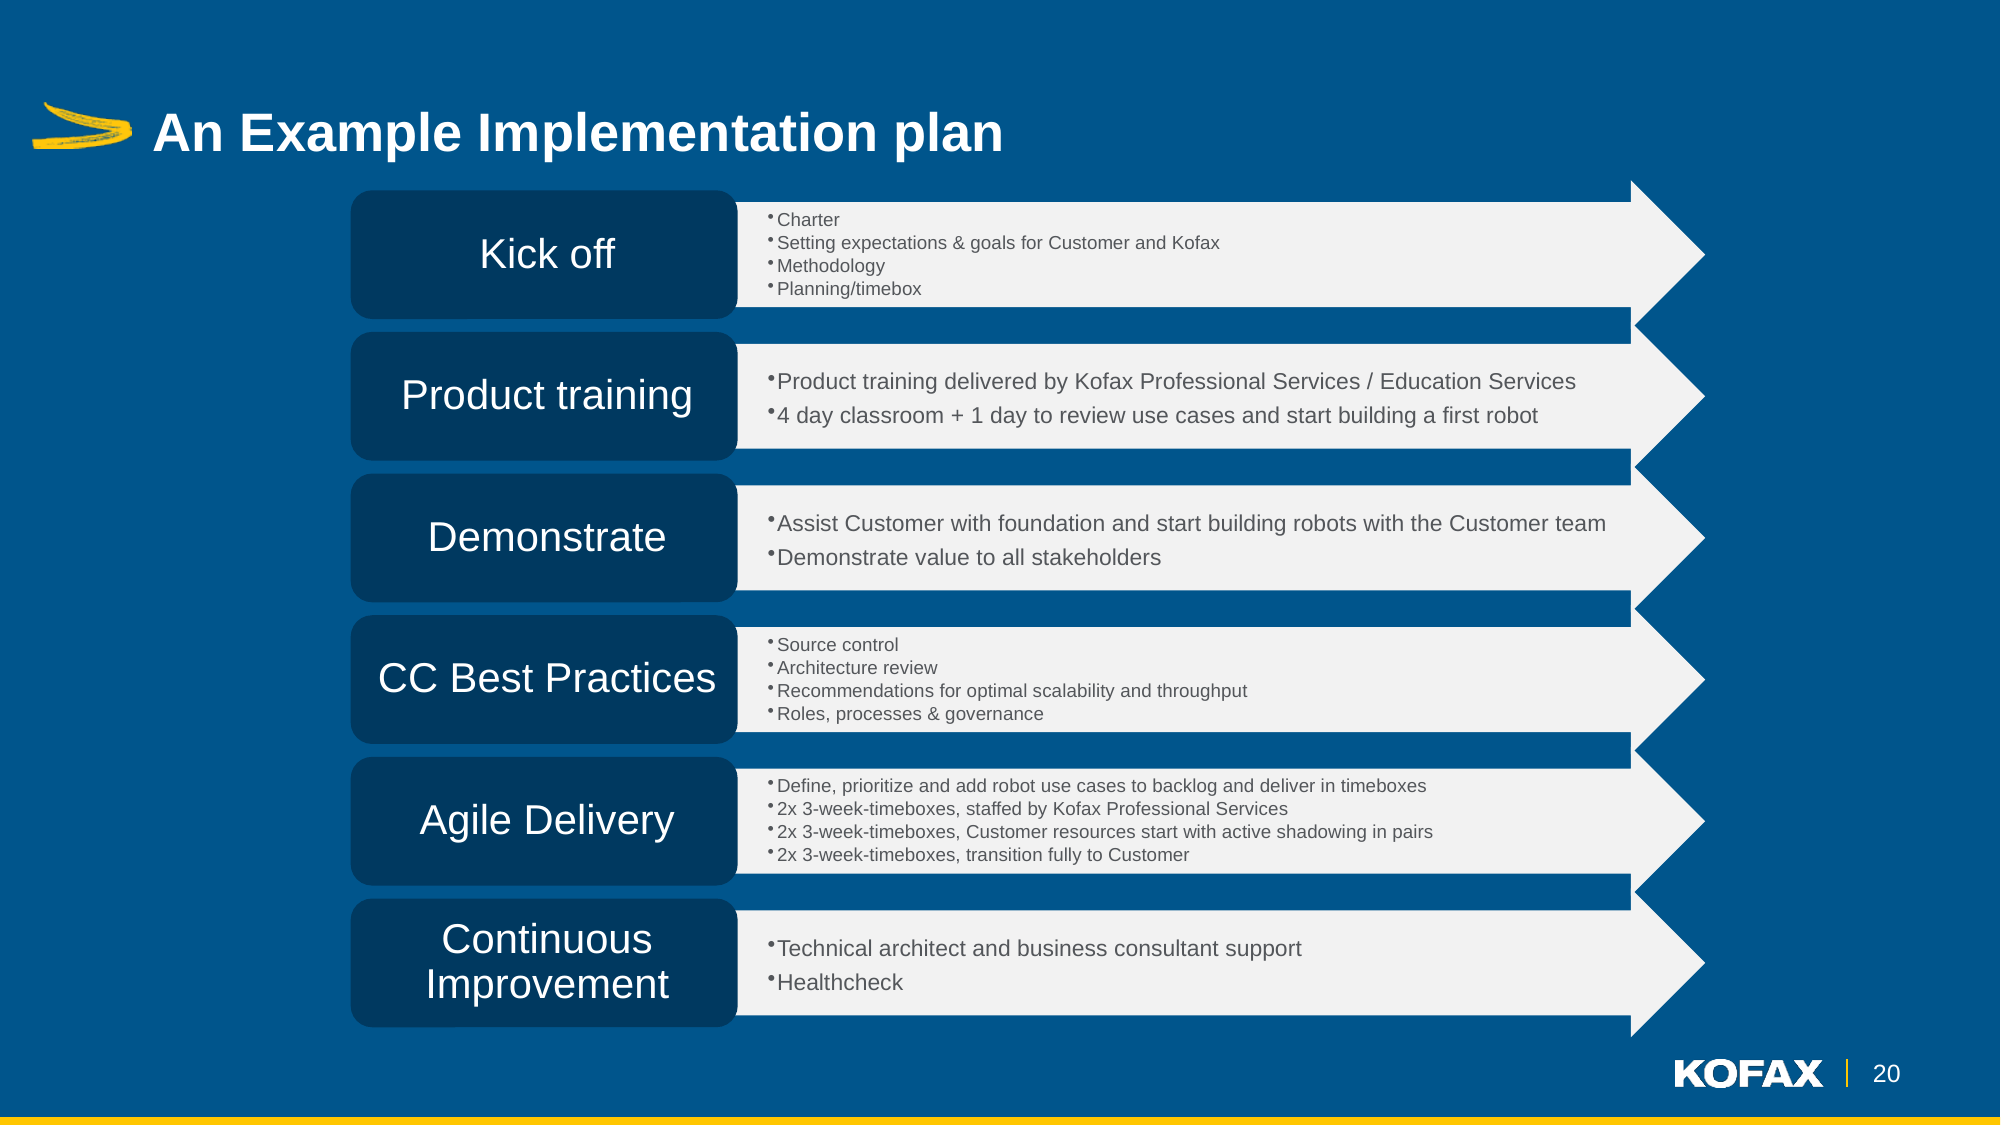

# An Example Implementation plan
Charter
Setting expectations & goals for Customer and Kofax
Methodology
Planning/timebox
Kick off
Product training delivered by Kofax Professional Services / Education Services
4 day classroom + 1 day to review use cases and start building a first robot
Product training
Assist Customer with foundation and start building robots with the Customer team
Demonstrate value to all stakeholders
Demonstrate
Source control
Architecture review
Recommendations for optimal scalability and throughput
Roles, processes & governance
CC Best Practices
Define, prioritize and add robot use cases to backlog and deliver in timeboxes
2x 3-week-timeboxes, staffed by Kofax Professional Services
2x 3-week-timeboxes, Customer resources start with active shadowing in pairs
2x 3-week-timeboxes, transition fully to Customer
Agile Delivery
Technical architect and business consultant support
Healthcheck
Continuous Improvement
20